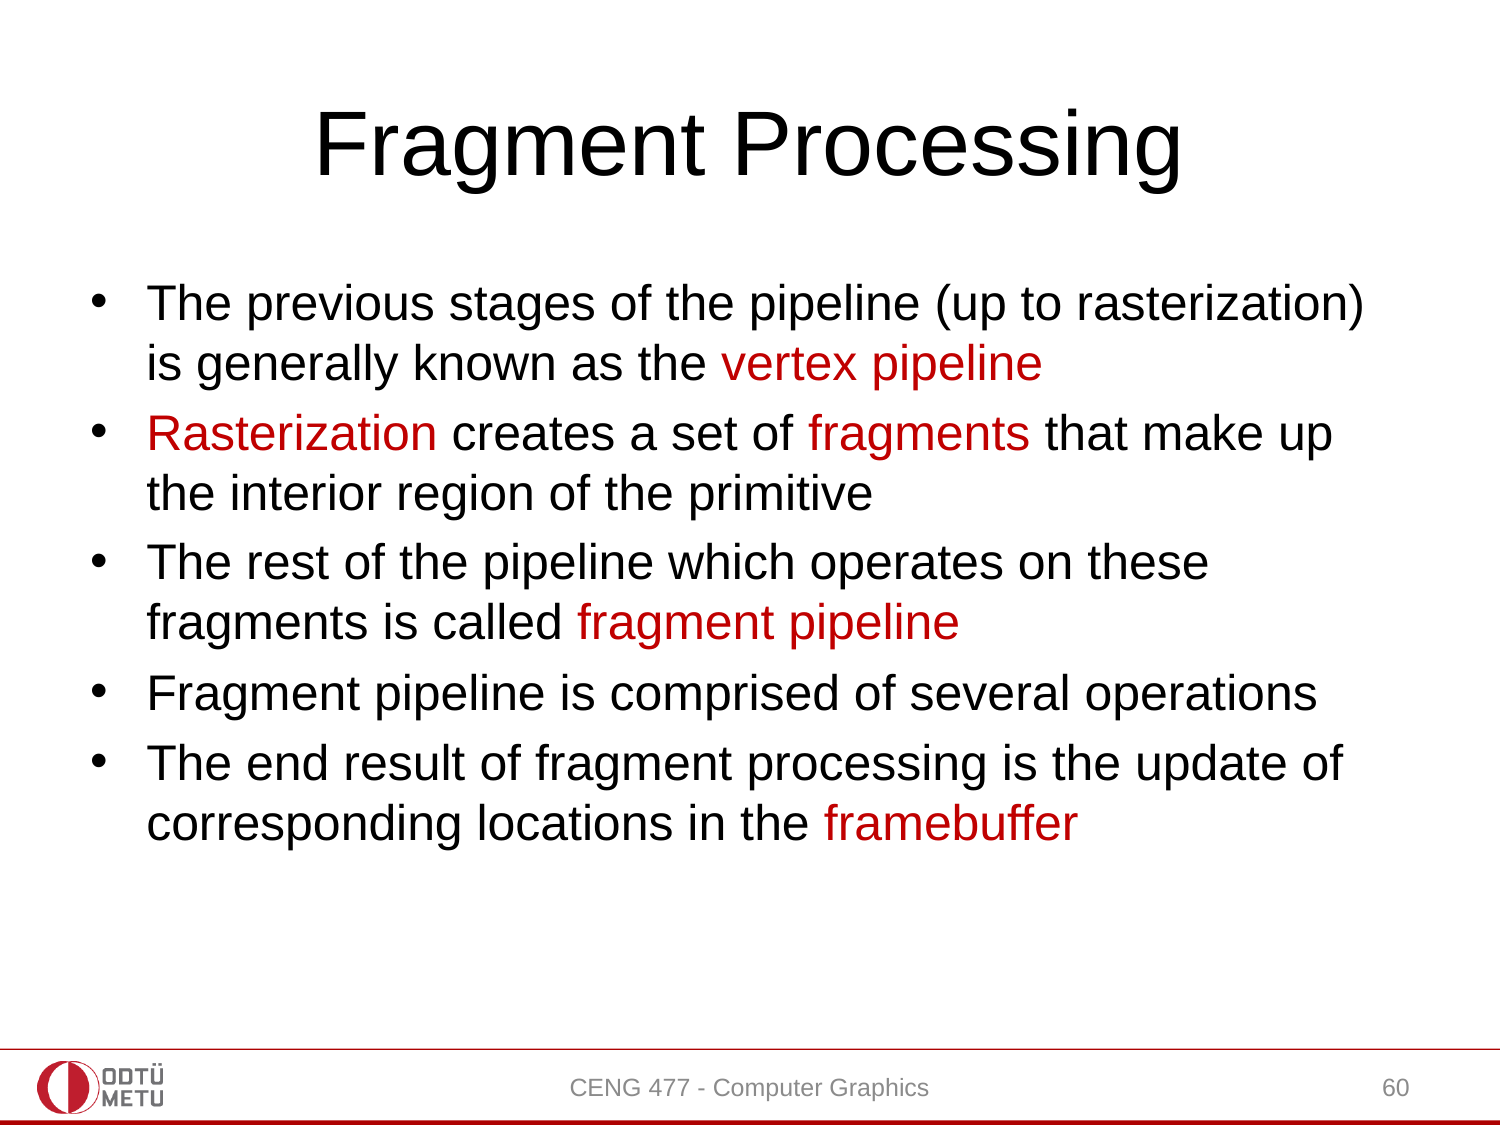

# Fragment Processing
The previous stages of the pipeline (up to rasterization) is generally known as the vertex pipeline
Rasterization creates a set of fragments that make up the interior region of the primitive
The rest of the pipeline which operates on these fragments is called fragment pipeline
Fragment pipeline is comprised of several operations
The end result of fragment processing is the update of corresponding locations in the framebuffer

CENG 477 - Computer Graphics
60